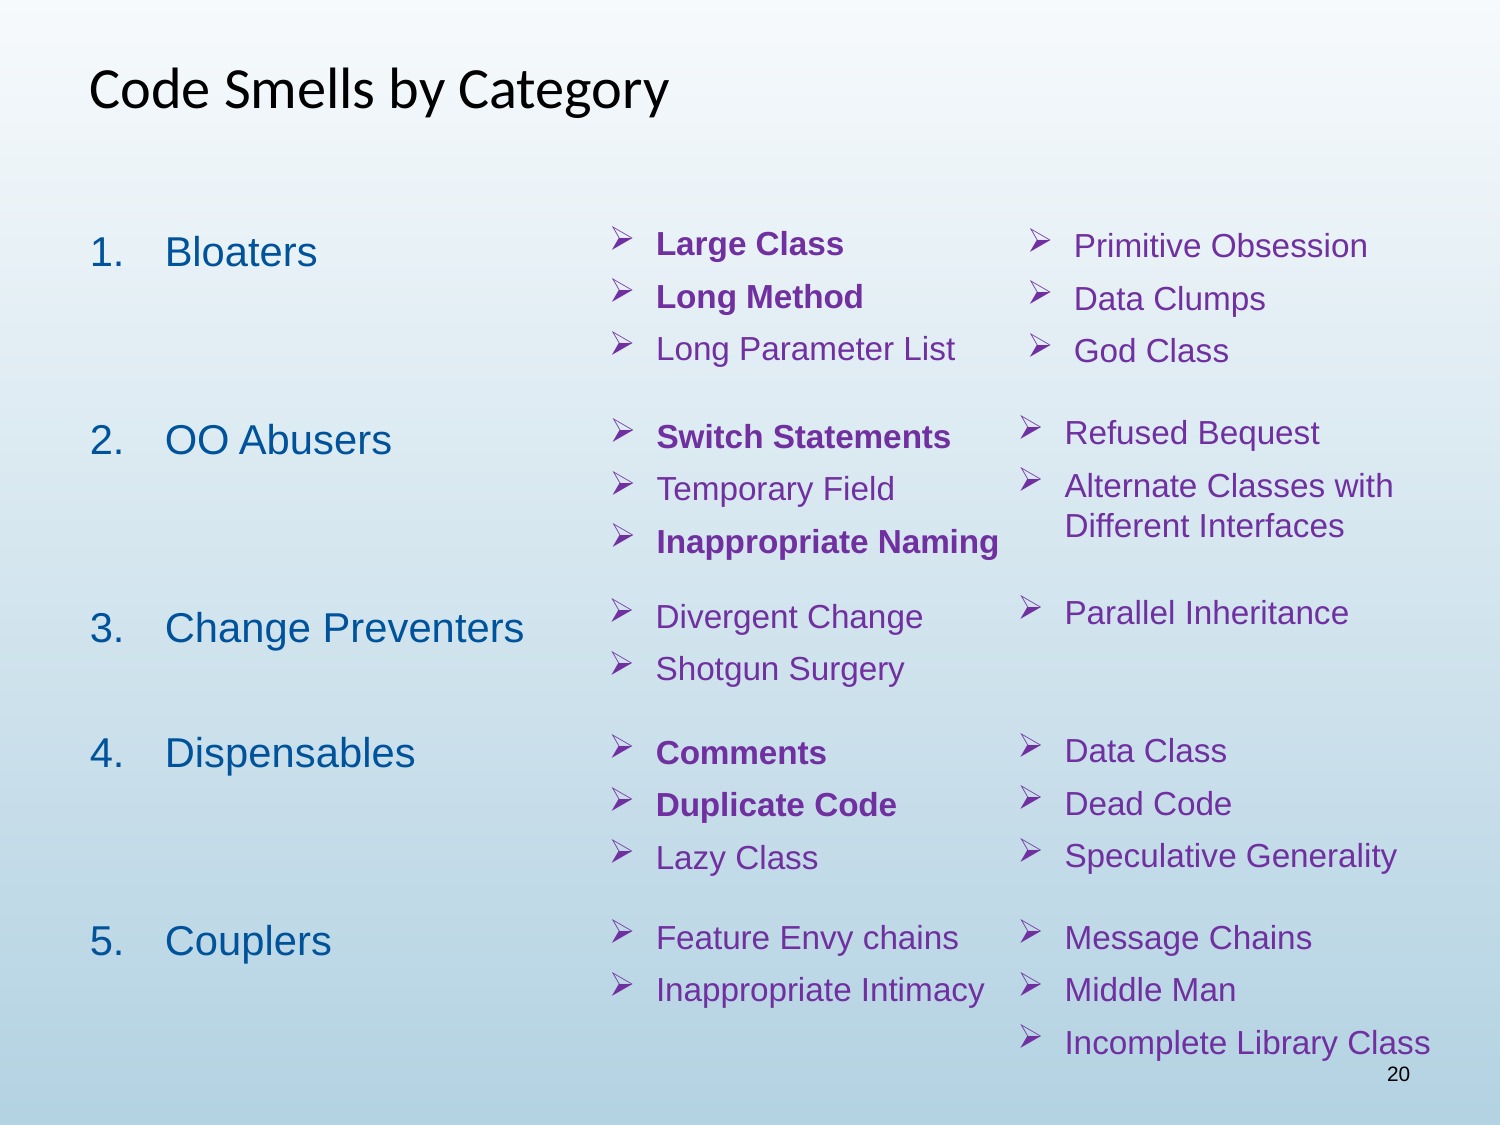

# Code Smells by Category
Large Class
Long Method
Long Parameter List
Primitive Obsession
Data Clumps
God Class
Bloaters

OO Abusers

Change Preventers

Dispensables

Couplers

Refused Bequest
Alternate Classes with Different Interfaces
Switch Statements
Temporary Field
Inappropriate Naming
Parallel Inheritance
Divergent Change
Shotgun Surgery
Data Class
Dead Code
Speculative Generality
Comments
Duplicate Code
Lazy Class
Feature Envy chains
Inappropriate Intimacy
Message Chains
Middle Man
Incomplete Library Class